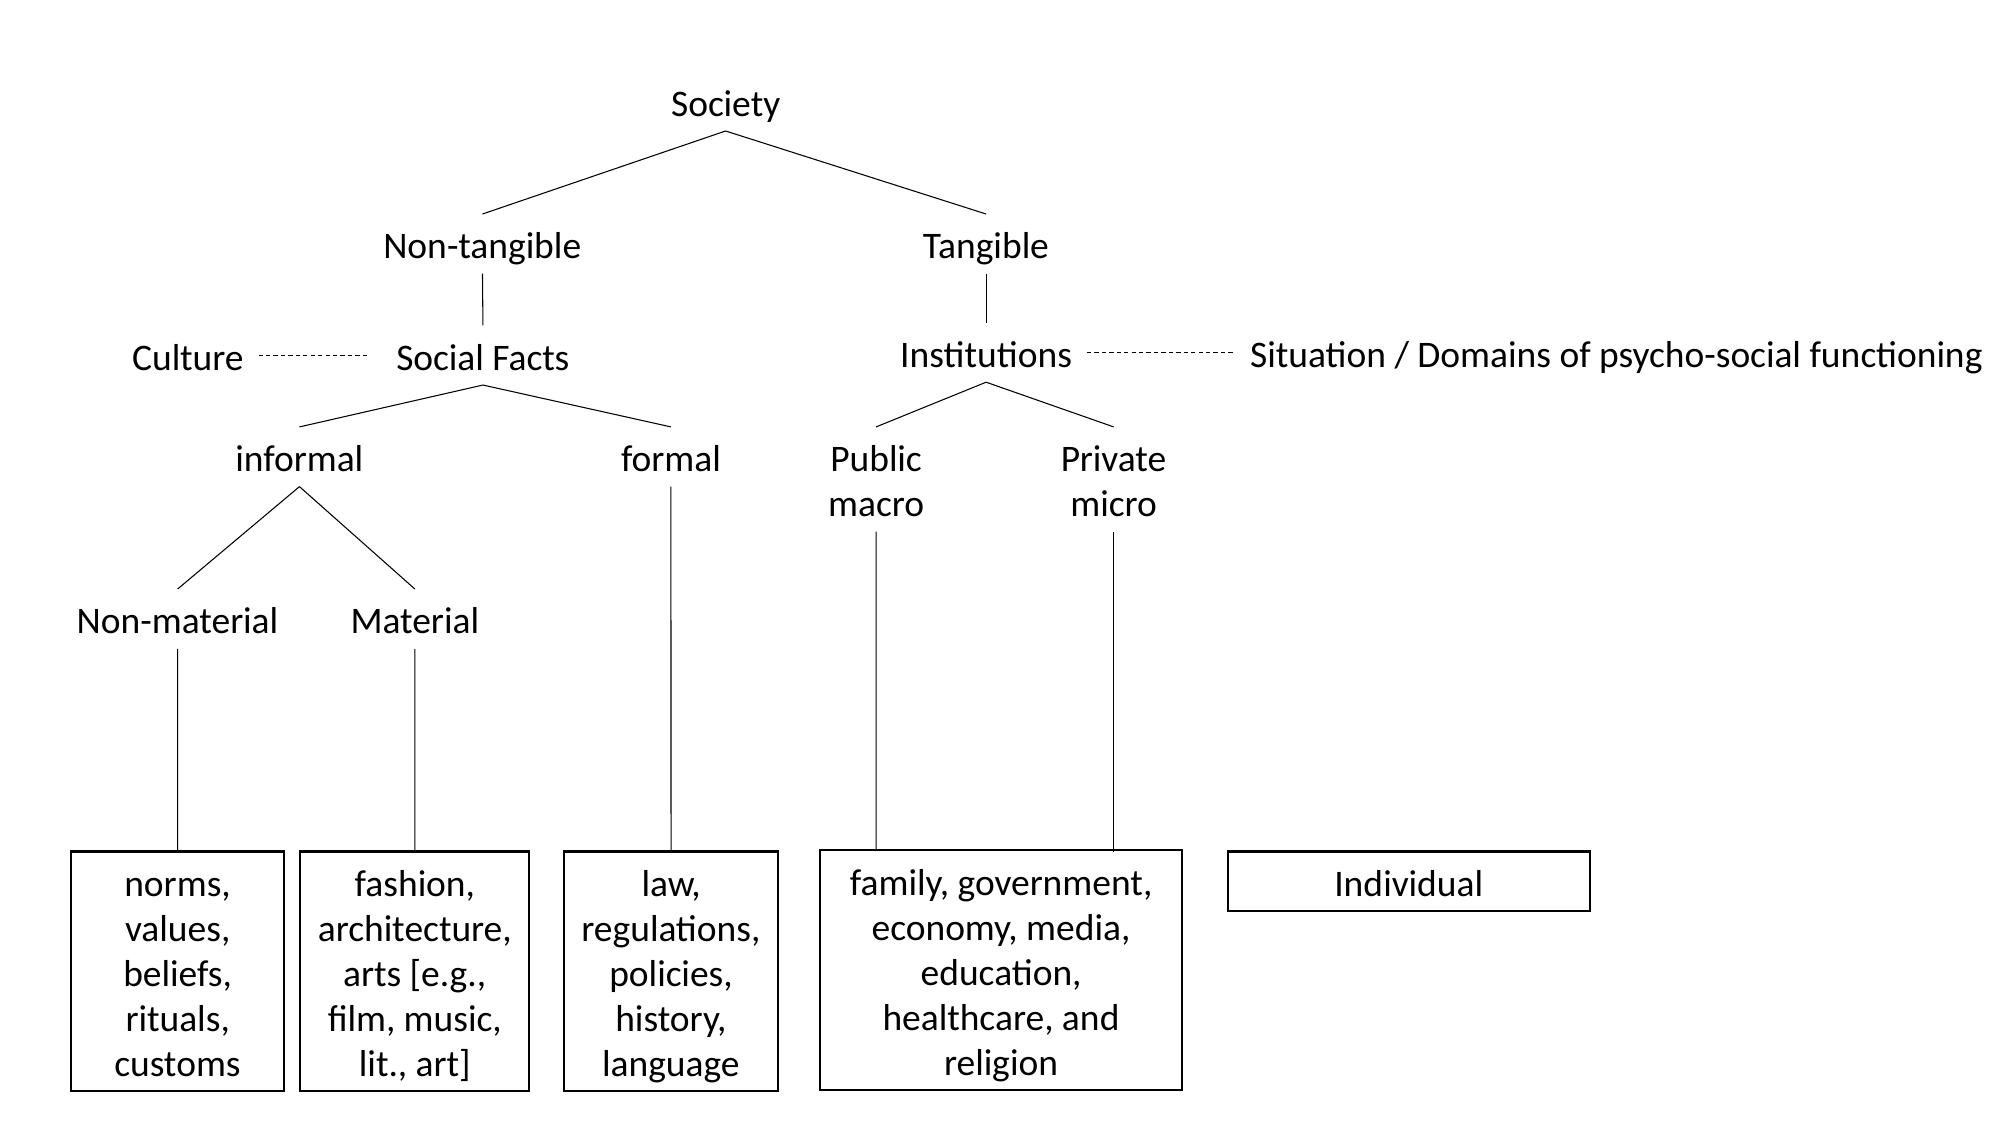

Society
Non-tangible
Tangible
Institutions
Situation / Domains of psycho-social functioning
Culture
Social Facts
informal
formal
Public
macro
Private
micro
Non-material
Material
family, government, economy, media, education, healthcare, and religion
norms, values, beliefs, rituals, customs
fashion, architecture, arts [e.g., film, music, lit., art]
law, regulations, policies, history, language
Individual